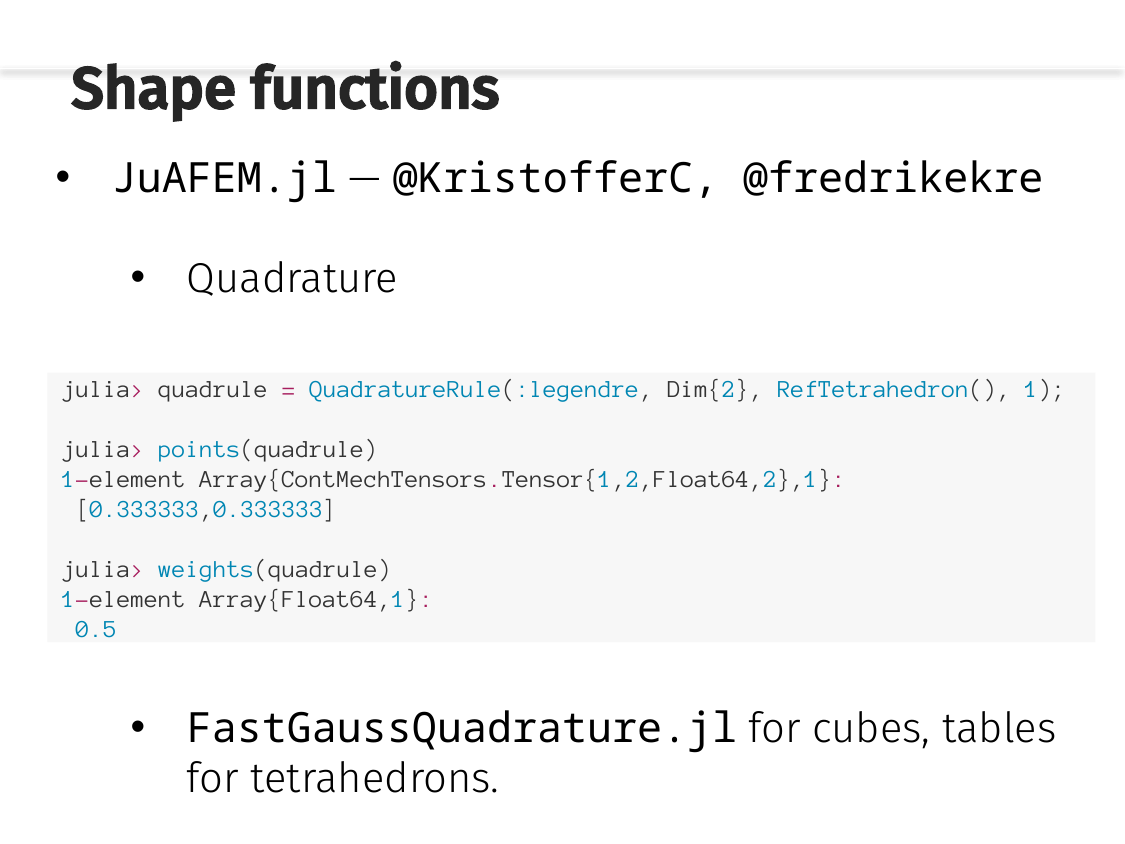

Shape functions
JuAFEM.jl — @KristofferC, @fredrikekre

Quadrature

FastGaussQuadrature.jl for cubes, tables for tetrahedrons.

julia> quadrule = QuadratureRule(:legendre, Dim{2}, RefTetrahedron(), 1);

julia> points(quadrule)
1-element Array{ContMechTensors.Tensor{1,2,Float64,2},1}:
 [0.333333,0.333333]

julia> weights(quadrule)
1-element Array{Float64,1}:
 0.5